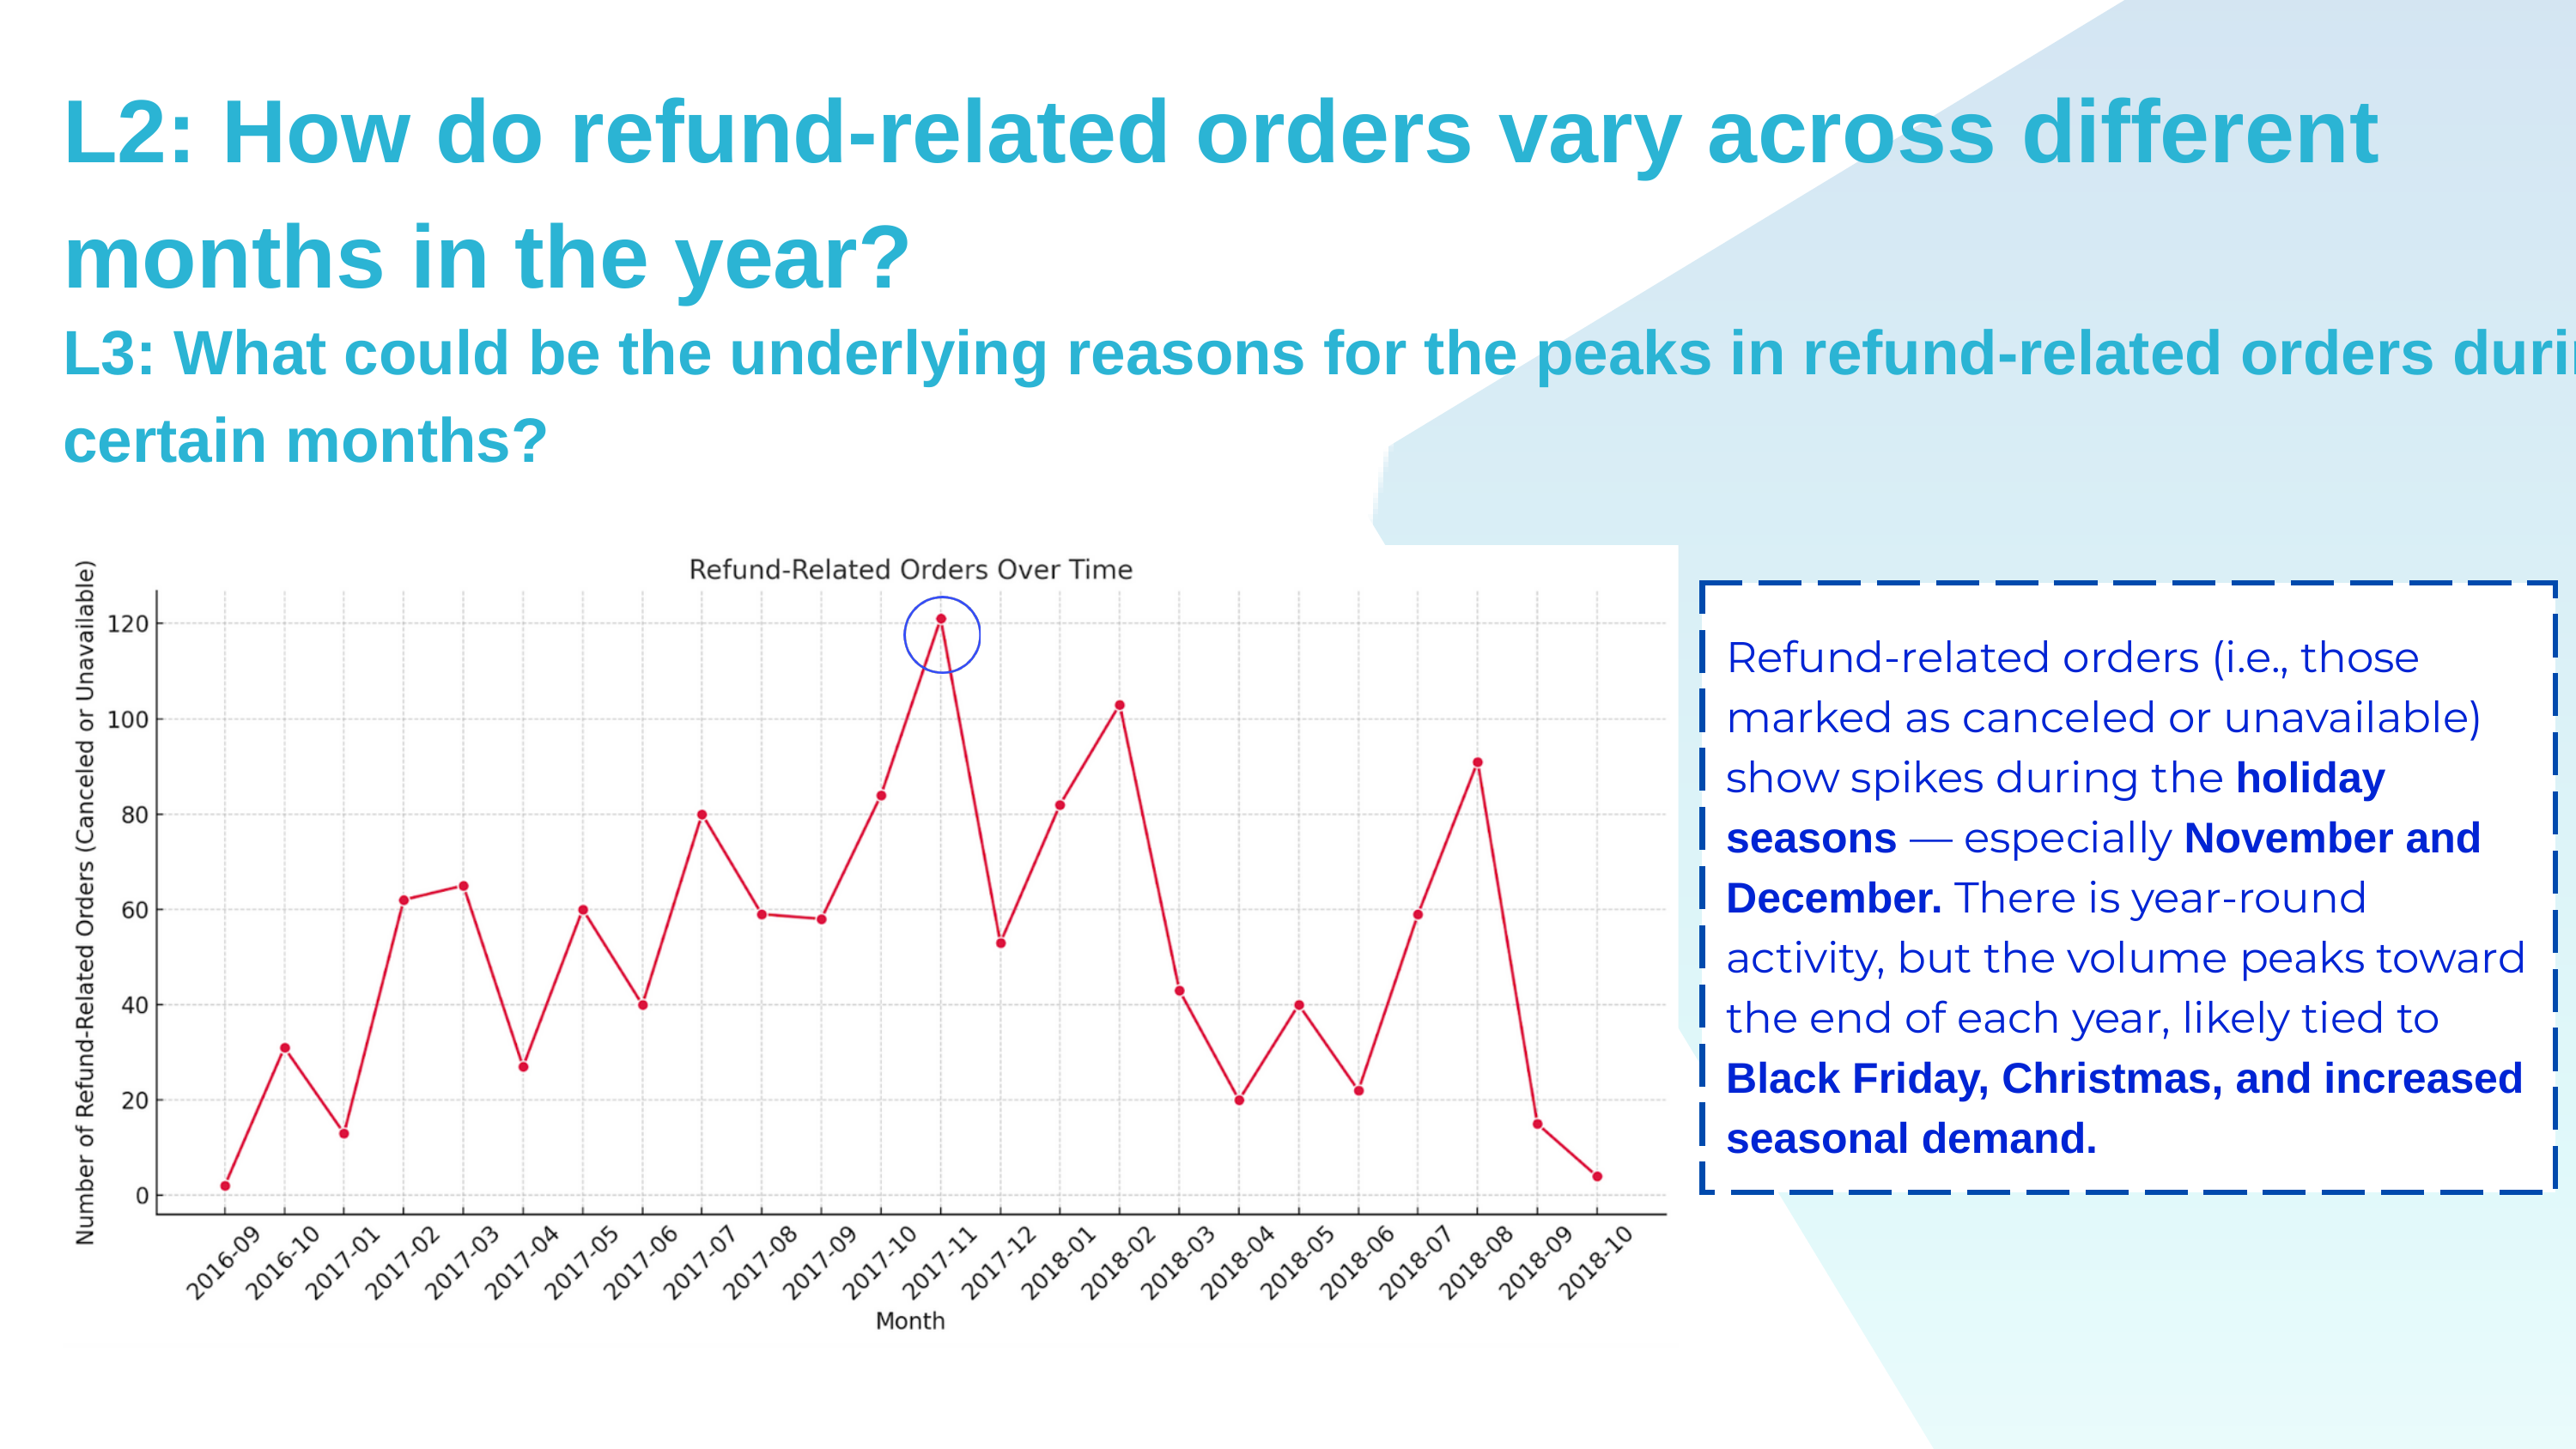

L2: How do refund-related orders vary across different months in the year?
L3: What could be the underlying reasons for the peaks in refund-related orders during certain months?

Refund-related orders (i.e., those marked as canceled or unavailable) show spikes during the holiday seasons — especially November and December. There is year-round activity, but the volume peaks toward the end of each year, likely tied to Black Friday, Christmas, and increased seasonal demand.